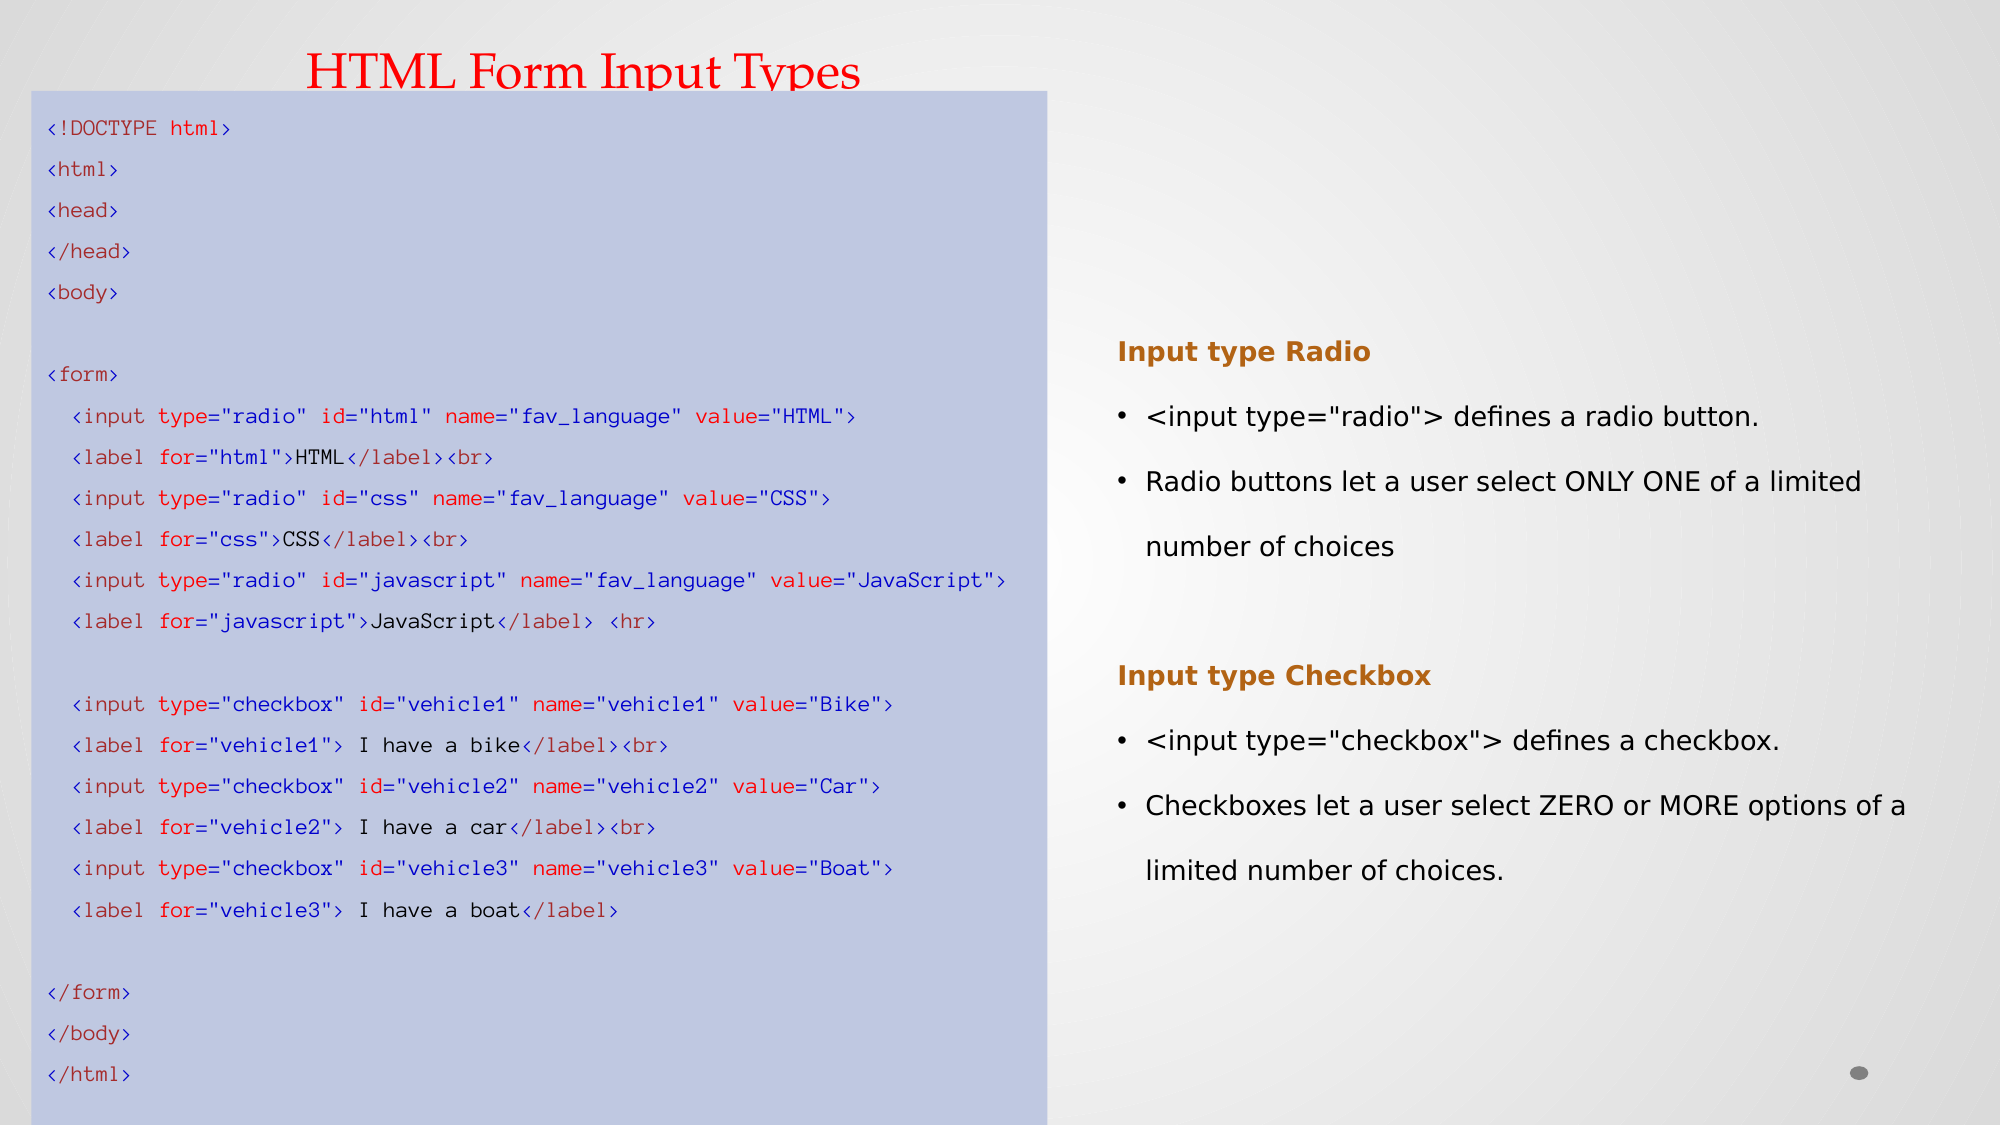

# HTML Form Input Types
<!DOCTYPE html>
<html>
<head>
</head>
<body>
<form>
  <input type="radio" id="html" name="fav_language" value="HTML">
  <label for="html">HTML</label><br>
  <input type="radio" id="css" name="fav_language" value="CSS">
  <label for="css">CSS</label><br>
  <input type="radio" id="javascript" name="fav_language" value="JavaScript">
  <label for="javascript">JavaScript</label> <hr>

  <input type="checkbox" id="vehicle1" name="vehicle1" value="Bike">
  <label for="vehicle1"> I have a bike</label><br>
  <input type="checkbox" id="vehicle2" name="vehicle2" value="Car">
  <label for="vehicle2"> I have a car</label><br>
  <input type="checkbox" id="vehicle3" name="vehicle3" value="Boat">
  <label for="vehicle3"> I have a boat</label>

</form>
</body>
</html>
Input type Radio
<input type="radio"> defines a radio button.
Radio buttons let a user select ONLY ONE of a limited number of choices

Input type Checkbox
<input type="checkbox"> defines a checkbox.
Checkboxes let a user select ZERO or MORE options of a limited number of choices.